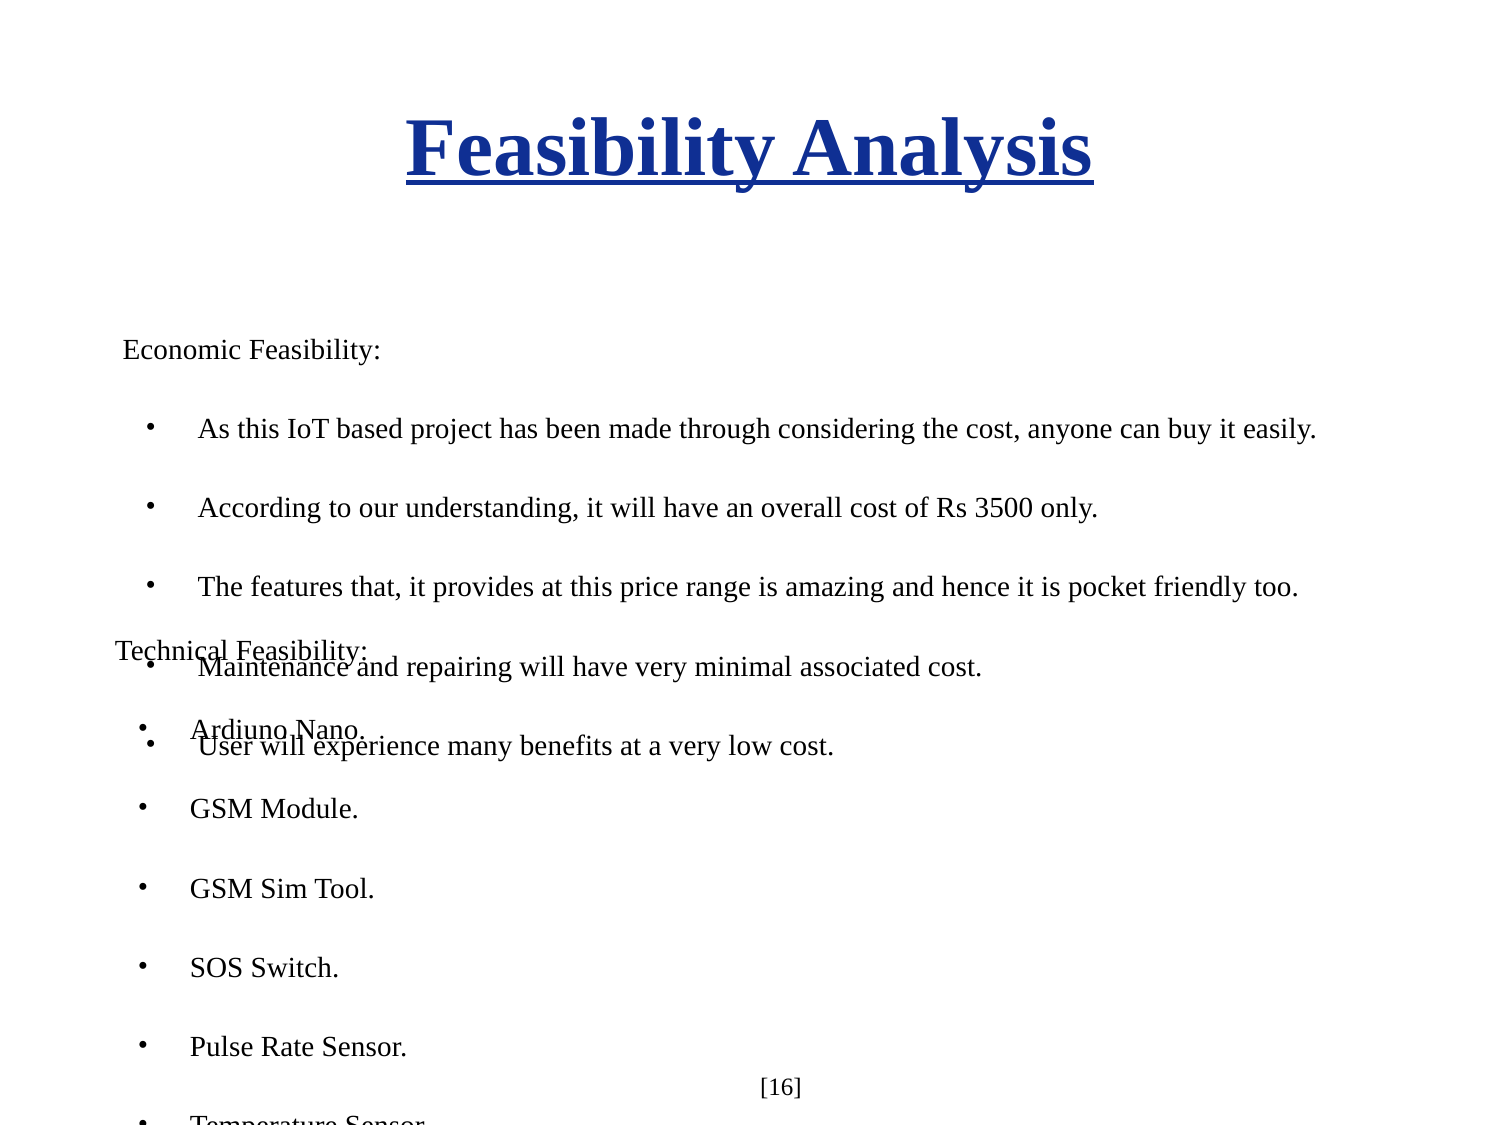

Feasibility Analysis
Economic Feasibility:
As this IoT based project has been made through considering the cost, anyone can buy it easily.
According to our understanding, it will have an overall cost of Rs 3500 only.
The features that, it provides at this price range is amazing and hence it is pocket friendly too.
Maintenance and repairing will have very minimal associated cost.
User will experience many benefits at a very low cost.
Technical Feasibility:
Ardiuno Nano.
GSM Module.
GSM Sim Tool.
SOS Switch.
Pulse Rate Sensor.
Temperature Sensor.
Wrist Band.
2 x 9V Cells.
These tools are very efficient and are easily available.
 [16]